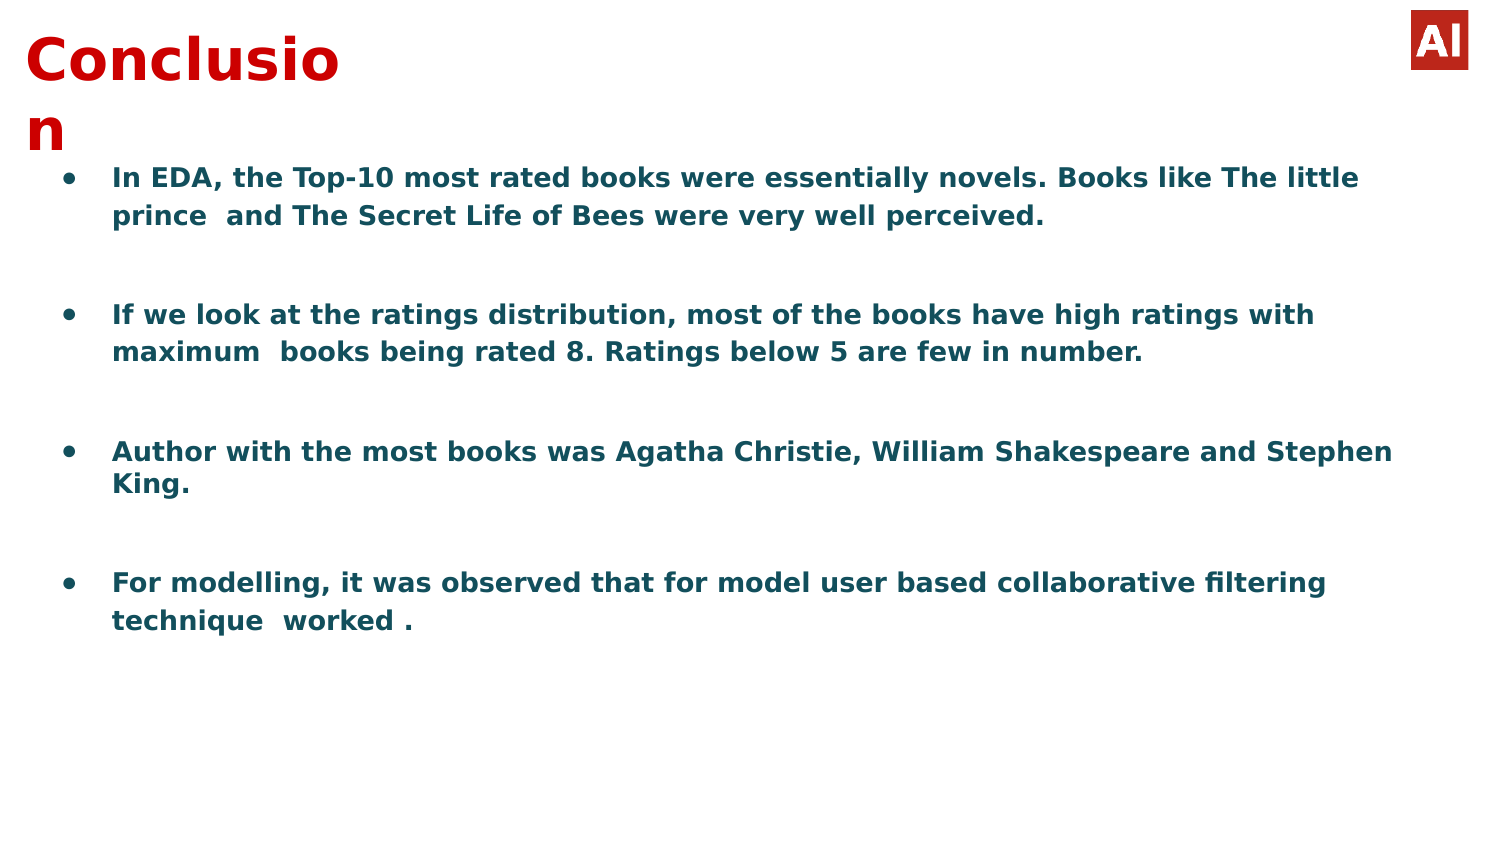

# Conclusion
In EDA, the Top-10 most rated books were essentially novels. Books like The little prince  and The Secret Life of Bees were very well perceived.

If we look at the ratings distribution, most of the books have high ratings with maximum  books being rated 8. Ratings below 5 are few in number.

Author with the most books was Agatha Christie, William Shakespeare and Stephen King.

For modelling, it was observed that for model user based collaborative filtering technique  worked .